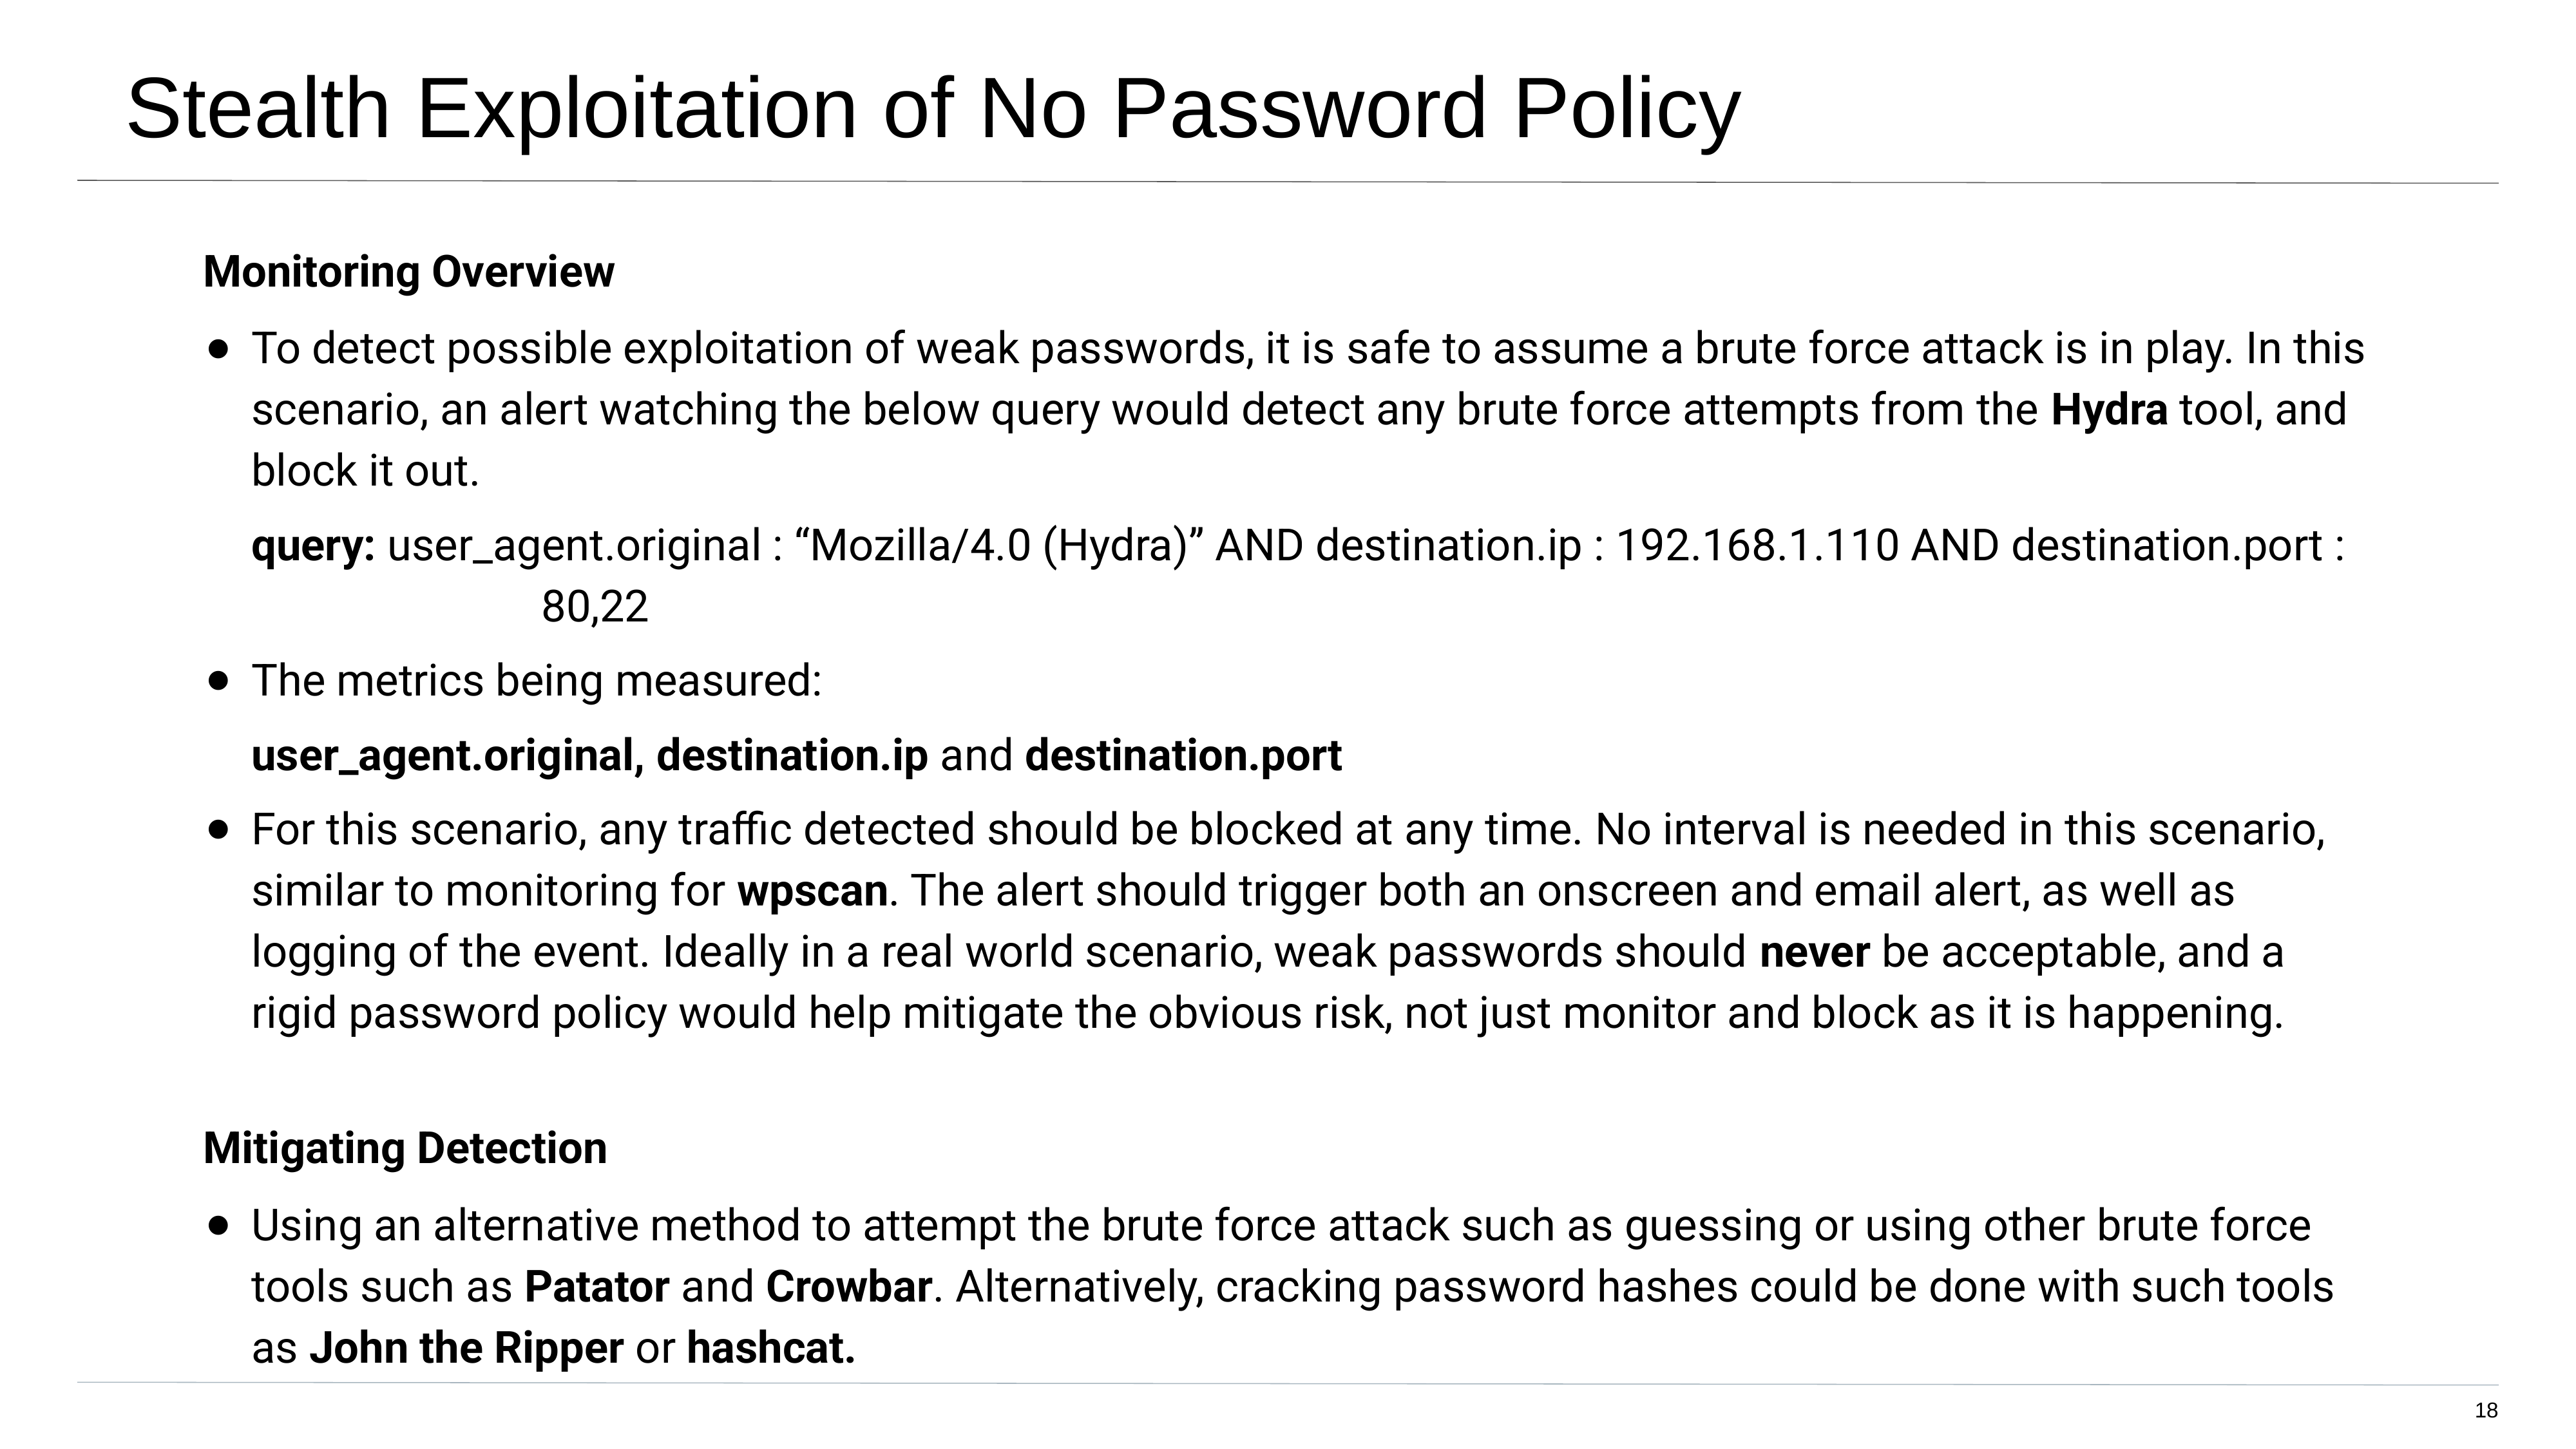

# Stealth Exploitation of No Password Policy
Monitoring Overview
To detect possible exploitation of weak passwords, it is safe to assume a brute force attack is in play. In this scenario, an alert watching the below query would detect any brute force attempts from the Hydra tool, and block it out.
query: user_agent.original : “Mozilla/4.0 (Hydra)” AND destination.ip : 192.168.1.110 AND destination.port :
			80,22
The metrics being measured:
user_agent.original, destination.ip and destination.port
For this scenario, any traffic detected should be blocked at any time. No interval is needed in this scenario, similar to monitoring for wpscan. The alert should trigger both an onscreen and email alert, as well as logging of the event. Ideally in a real world scenario, weak passwords should never be acceptable, and a rigid password policy would help mitigate the obvious risk, not just monitor and block as it is happening.

Mitigating Detection
Using an alternative method to attempt the brute force attack such as guessing or using other brute force tools such as Patator and Crowbar. Alternatively, cracking password hashes could be done with such tools as John the Ripper or hashcat.

18